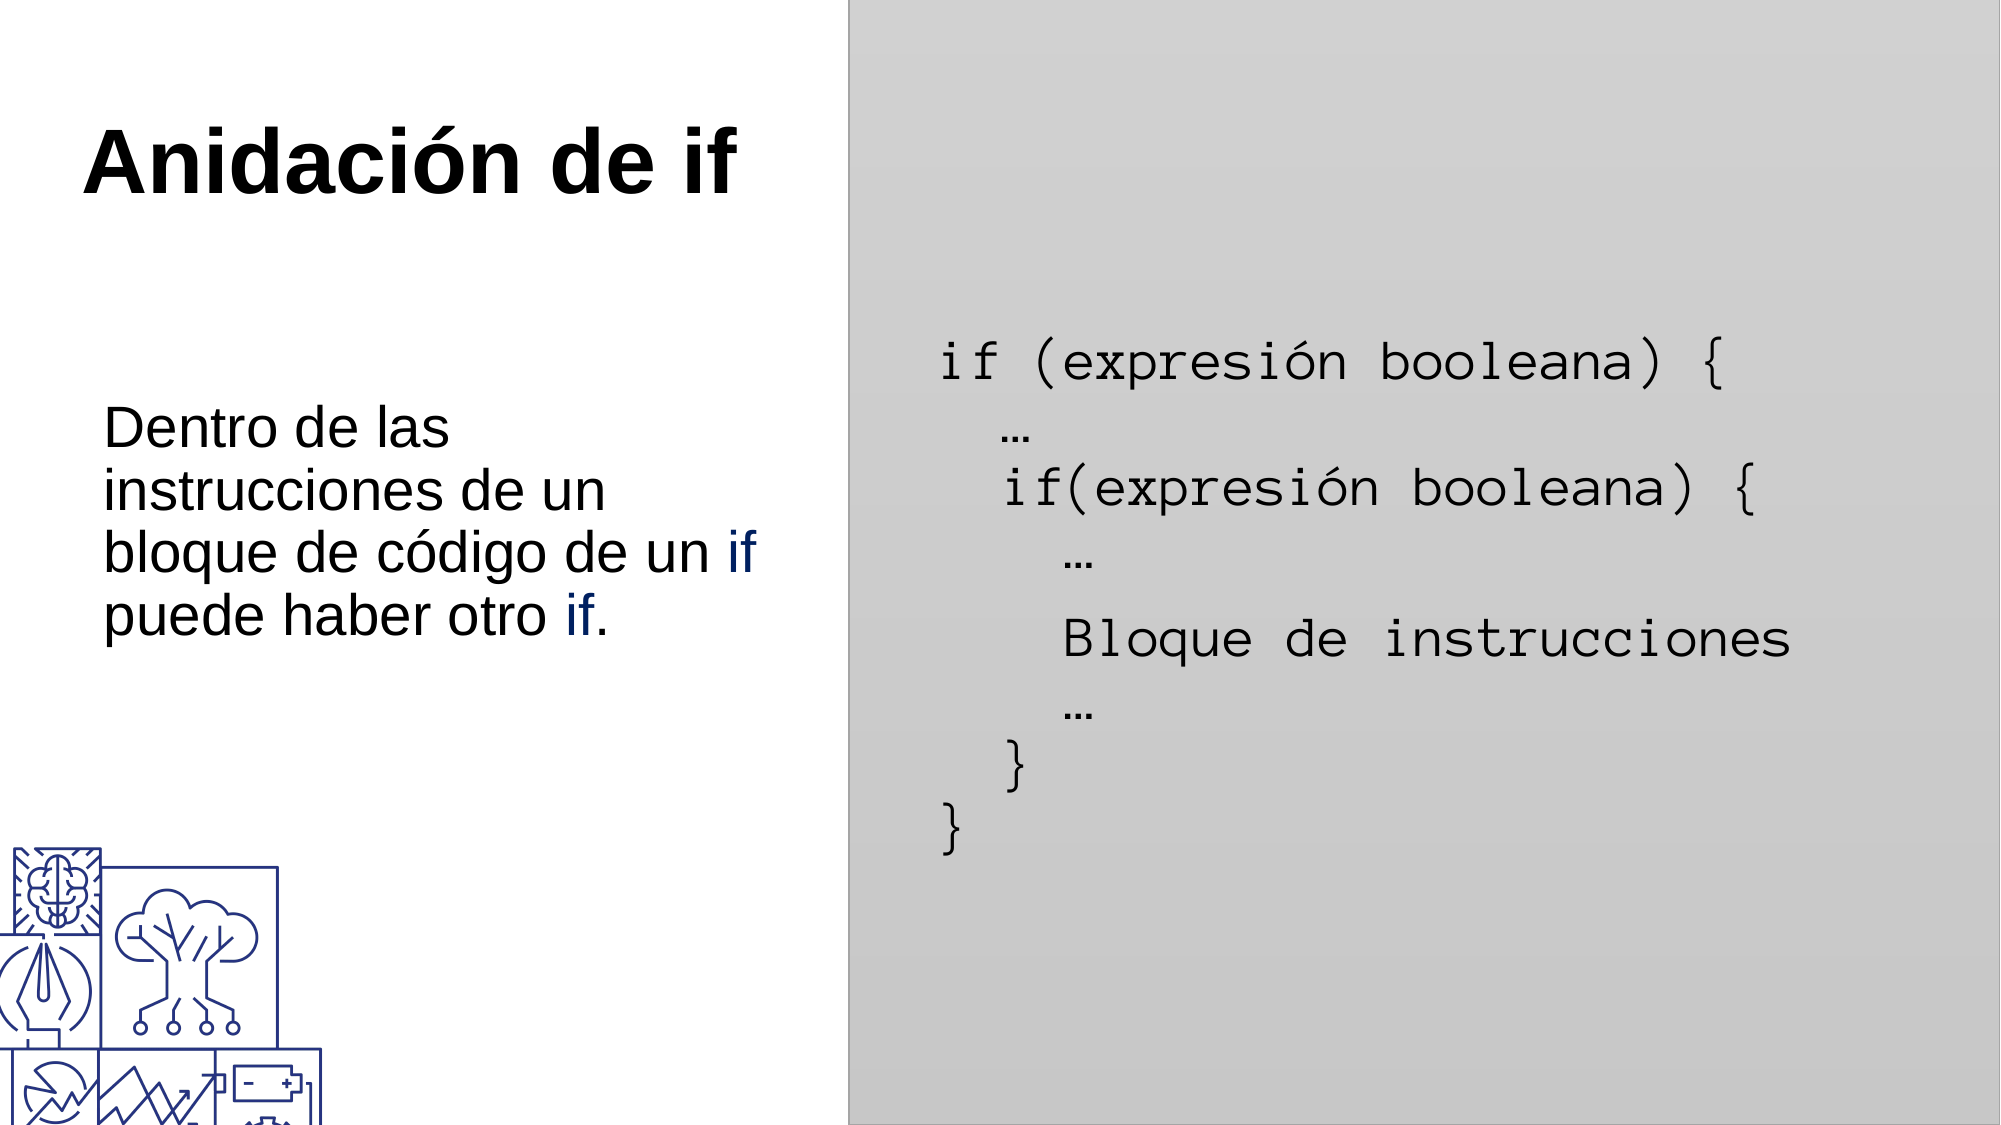

if (expresión booleana) {
  …
  if(expresión booleana) {
    …
    Bloque de instrucciones
    …
  }
}
# Anidación de if
Dentro de las instrucciones de un bloque de código de un if puede haber otro if.

10